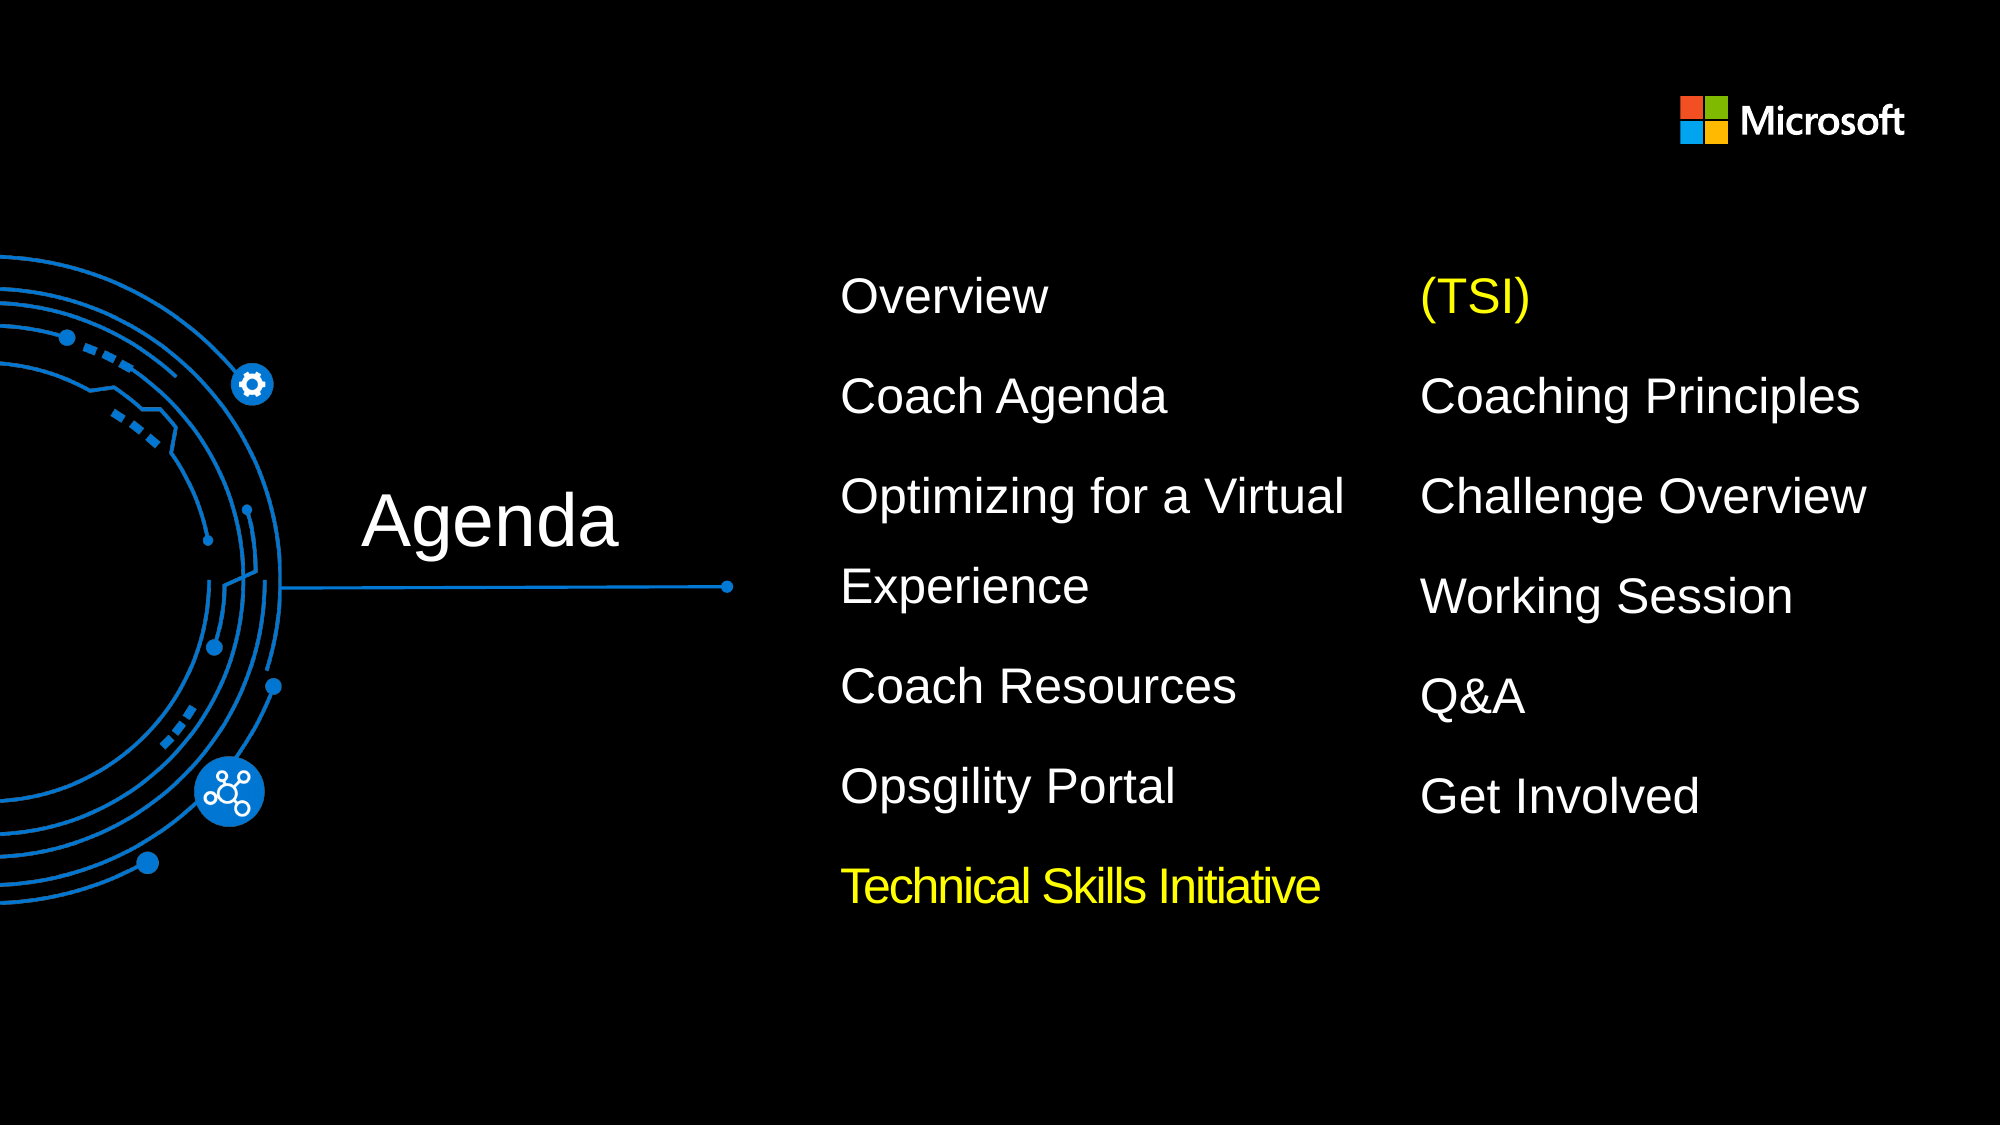

Overview
Coach Agenda
Optimizing for a Virtual Experience
Coach Resources
Opsgility Portal
Technical Skills Initiative (TSI)
Coaching Principles
Challenge Overview
Working Session
Q&A
Get Involved

# Agenda